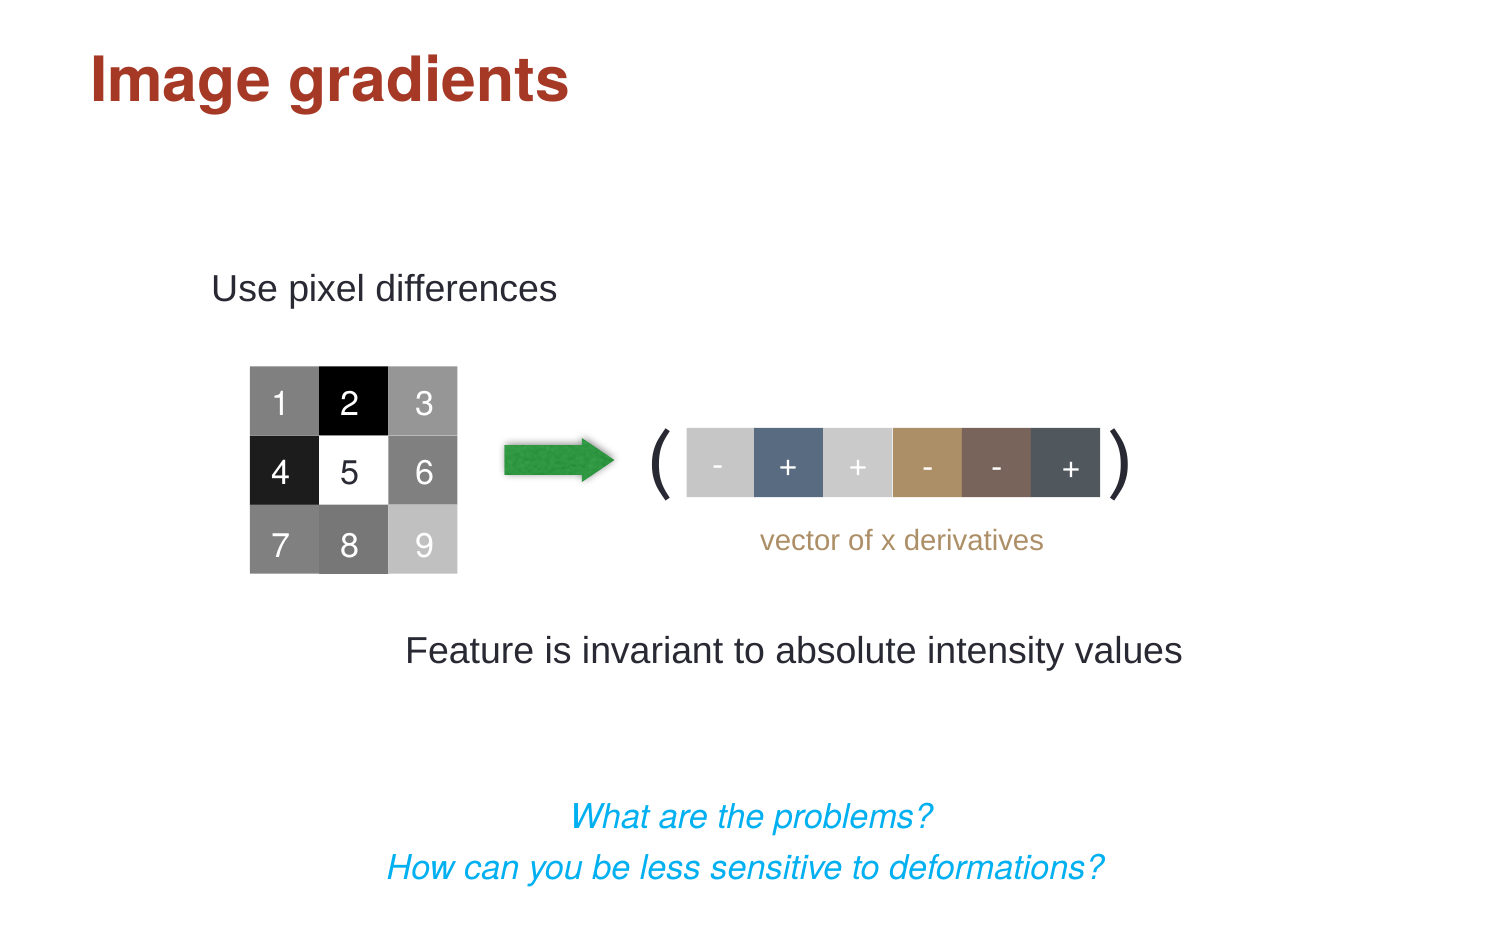

# Image gradients
Use pixel differences

1
2
3
(
)

-
+
+
-
-
+

4
5
6
vector of x derivatives
7
8
9
Feature is invariant to absolute intensity values
What are the problems?
How can you be less sensitive to deformations?